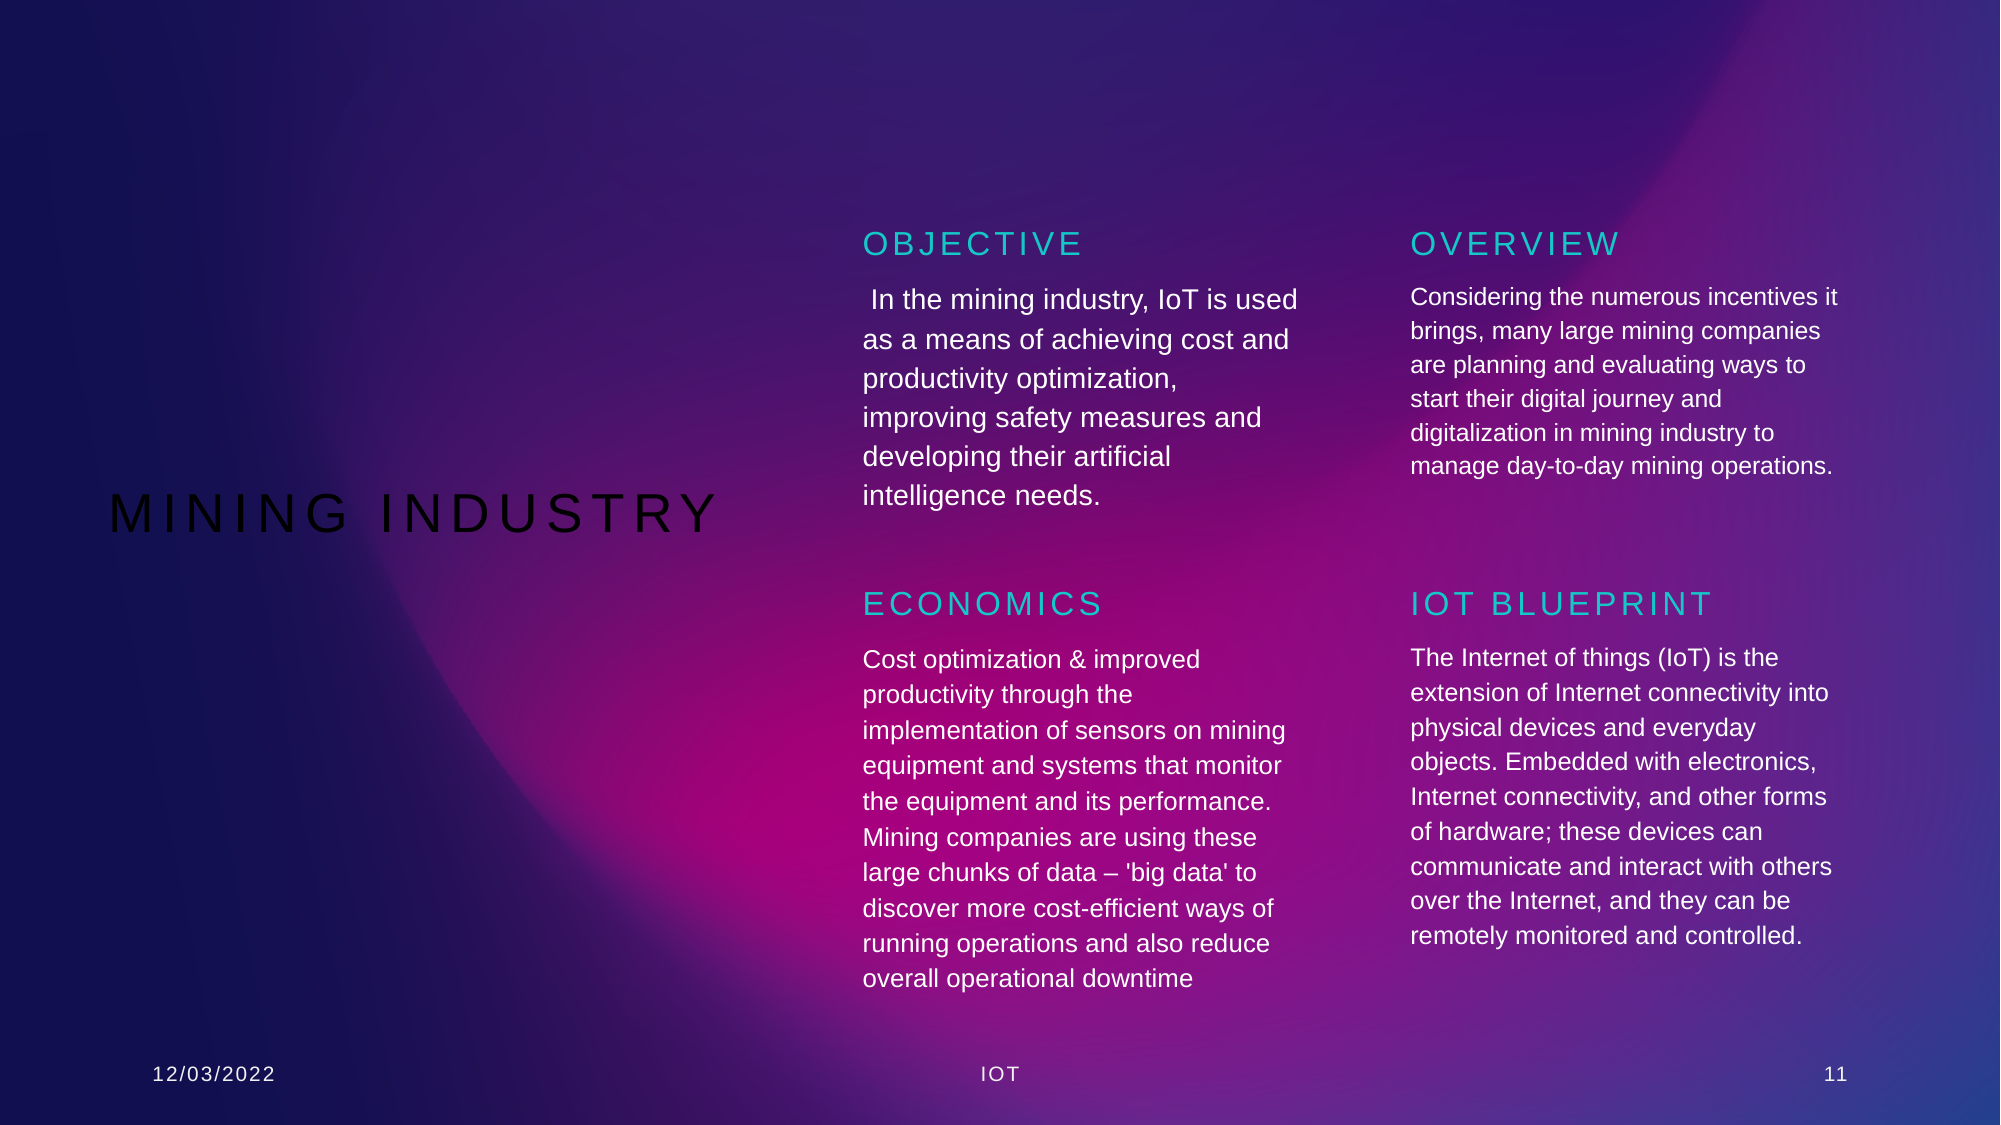

Objective
Overview
 In the mining industry, IoT is used as a means of achieving cost and productivity optimization, improving safety measures and developing their artificial intelligence needs.
Considering the numerous incentives it brings, many large mining companies are planning and evaluating ways to start their digital journey and digitalization in mining industry to manage day-to-day mining operations.
# Mining Industry
Economics
IoT Blueprint
The Internet of things (IoT) is the extension of Internet connectivity into physical devices and everyday objects. Embedded with electronics, Internet connectivity, and other forms of hardware; these devices can communicate and interact with others over the Internet, and they can be remotely monitored and controlled.
Cost optimization & improved productivity through the implementation of sensors on mining equipment and systems that monitor the equipment and its performance. Mining companies are using these large chunks of data – 'big data' to discover more cost-efficient ways of running operations and also reduce overall operational downtime
12/03/2022
IoT
11